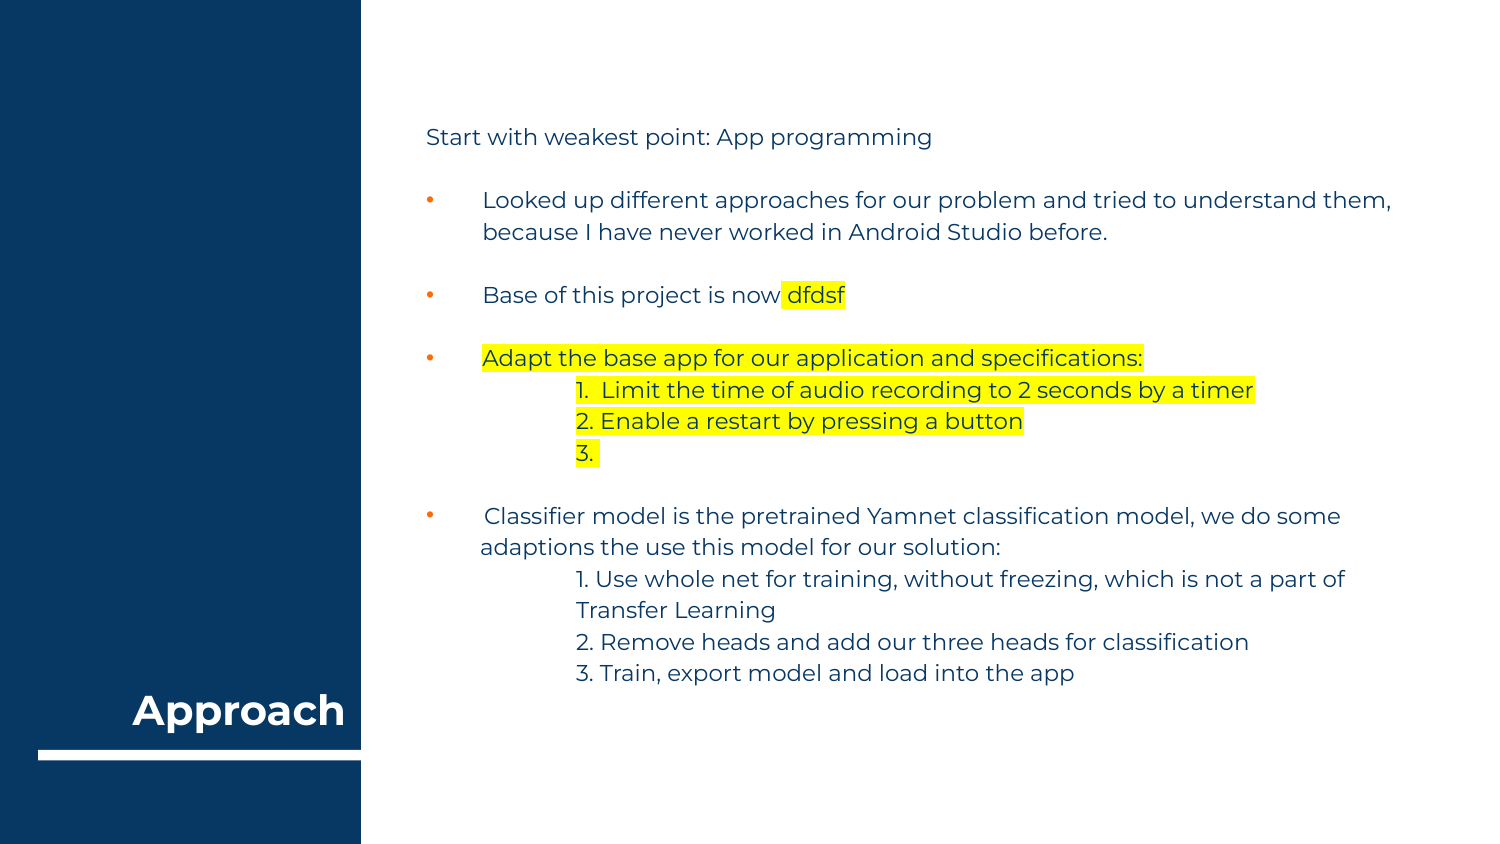

Start with weakest point: App programming

Looked up different approaches for our problem and tried to understand them, because I have never worked in Android Studio before.

Base of this project is now dfdsf

Adapt the base app for our application and specifications:
	1.  Limit the time of audio recording to 2 seconds by a timer
	2. Enable a restart by pressing a button
	3.

     Classifier model is the pretrained Yamnet classification model, we do some
         adaptions the use this model for our solution:
	1. Use whole net for training, without freezing, which is not a part of
                         Transfer Learning
	2. Remove heads and add our three heads for classification
	3. Train, export model and load into the app
# Approach